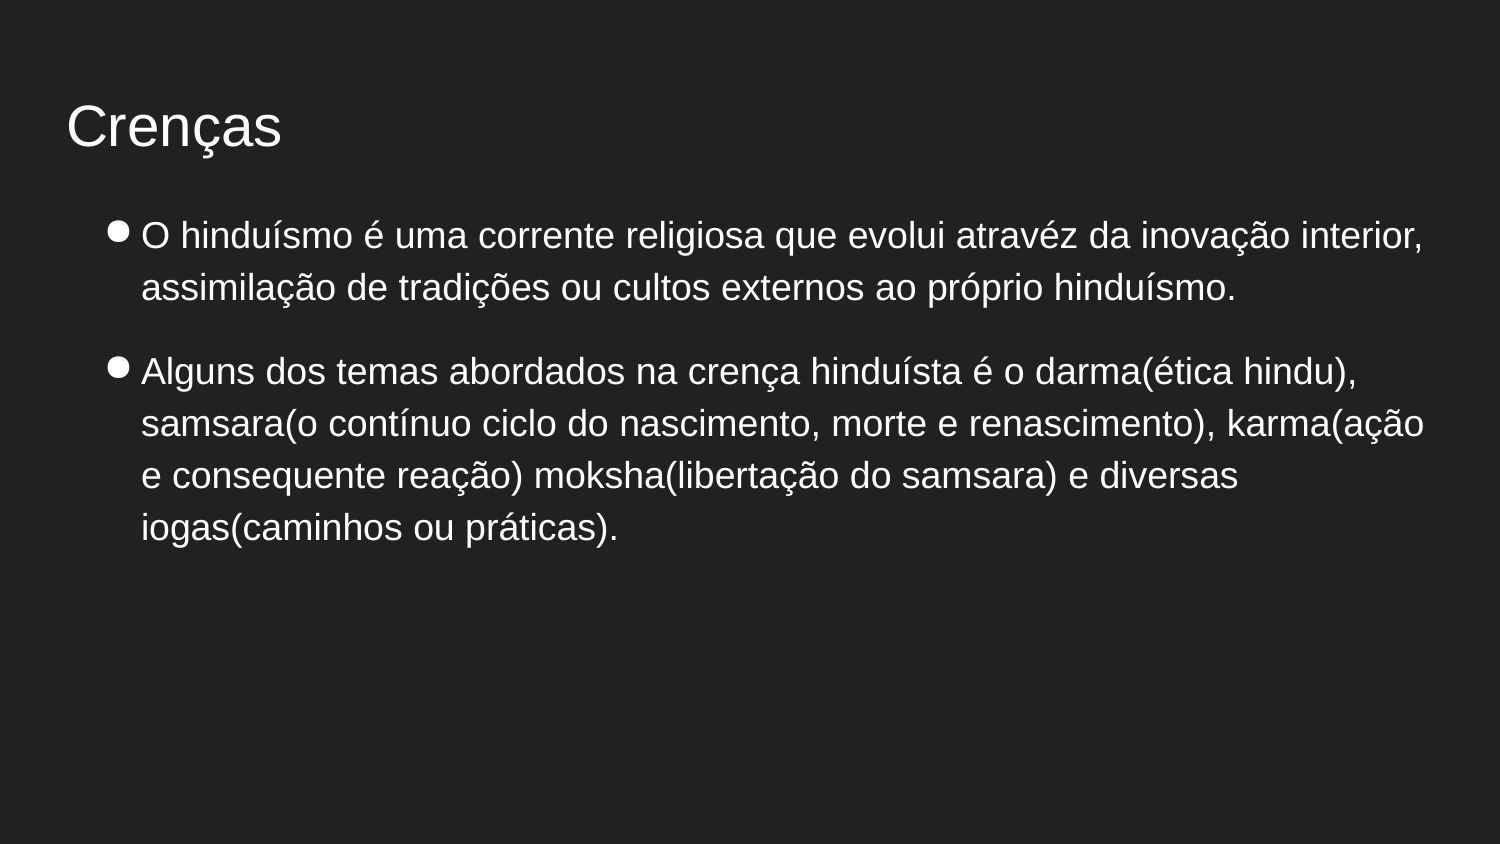

# Crenças
O hinduísmo é uma corrente religiosa que evolui atravéz da inovação interior, assimilação de tradições ou cultos externos ao próprio hinduísmo.
Alguns dos temas abordados na crença hinduísta é o darma(ética hindu), samsara(o contínuo ciclo do nascimento, morte e renascimento), karma(ação e consequente reação) moksha(libertação do samsara) e diversas iogas(caminhos ou práticas).